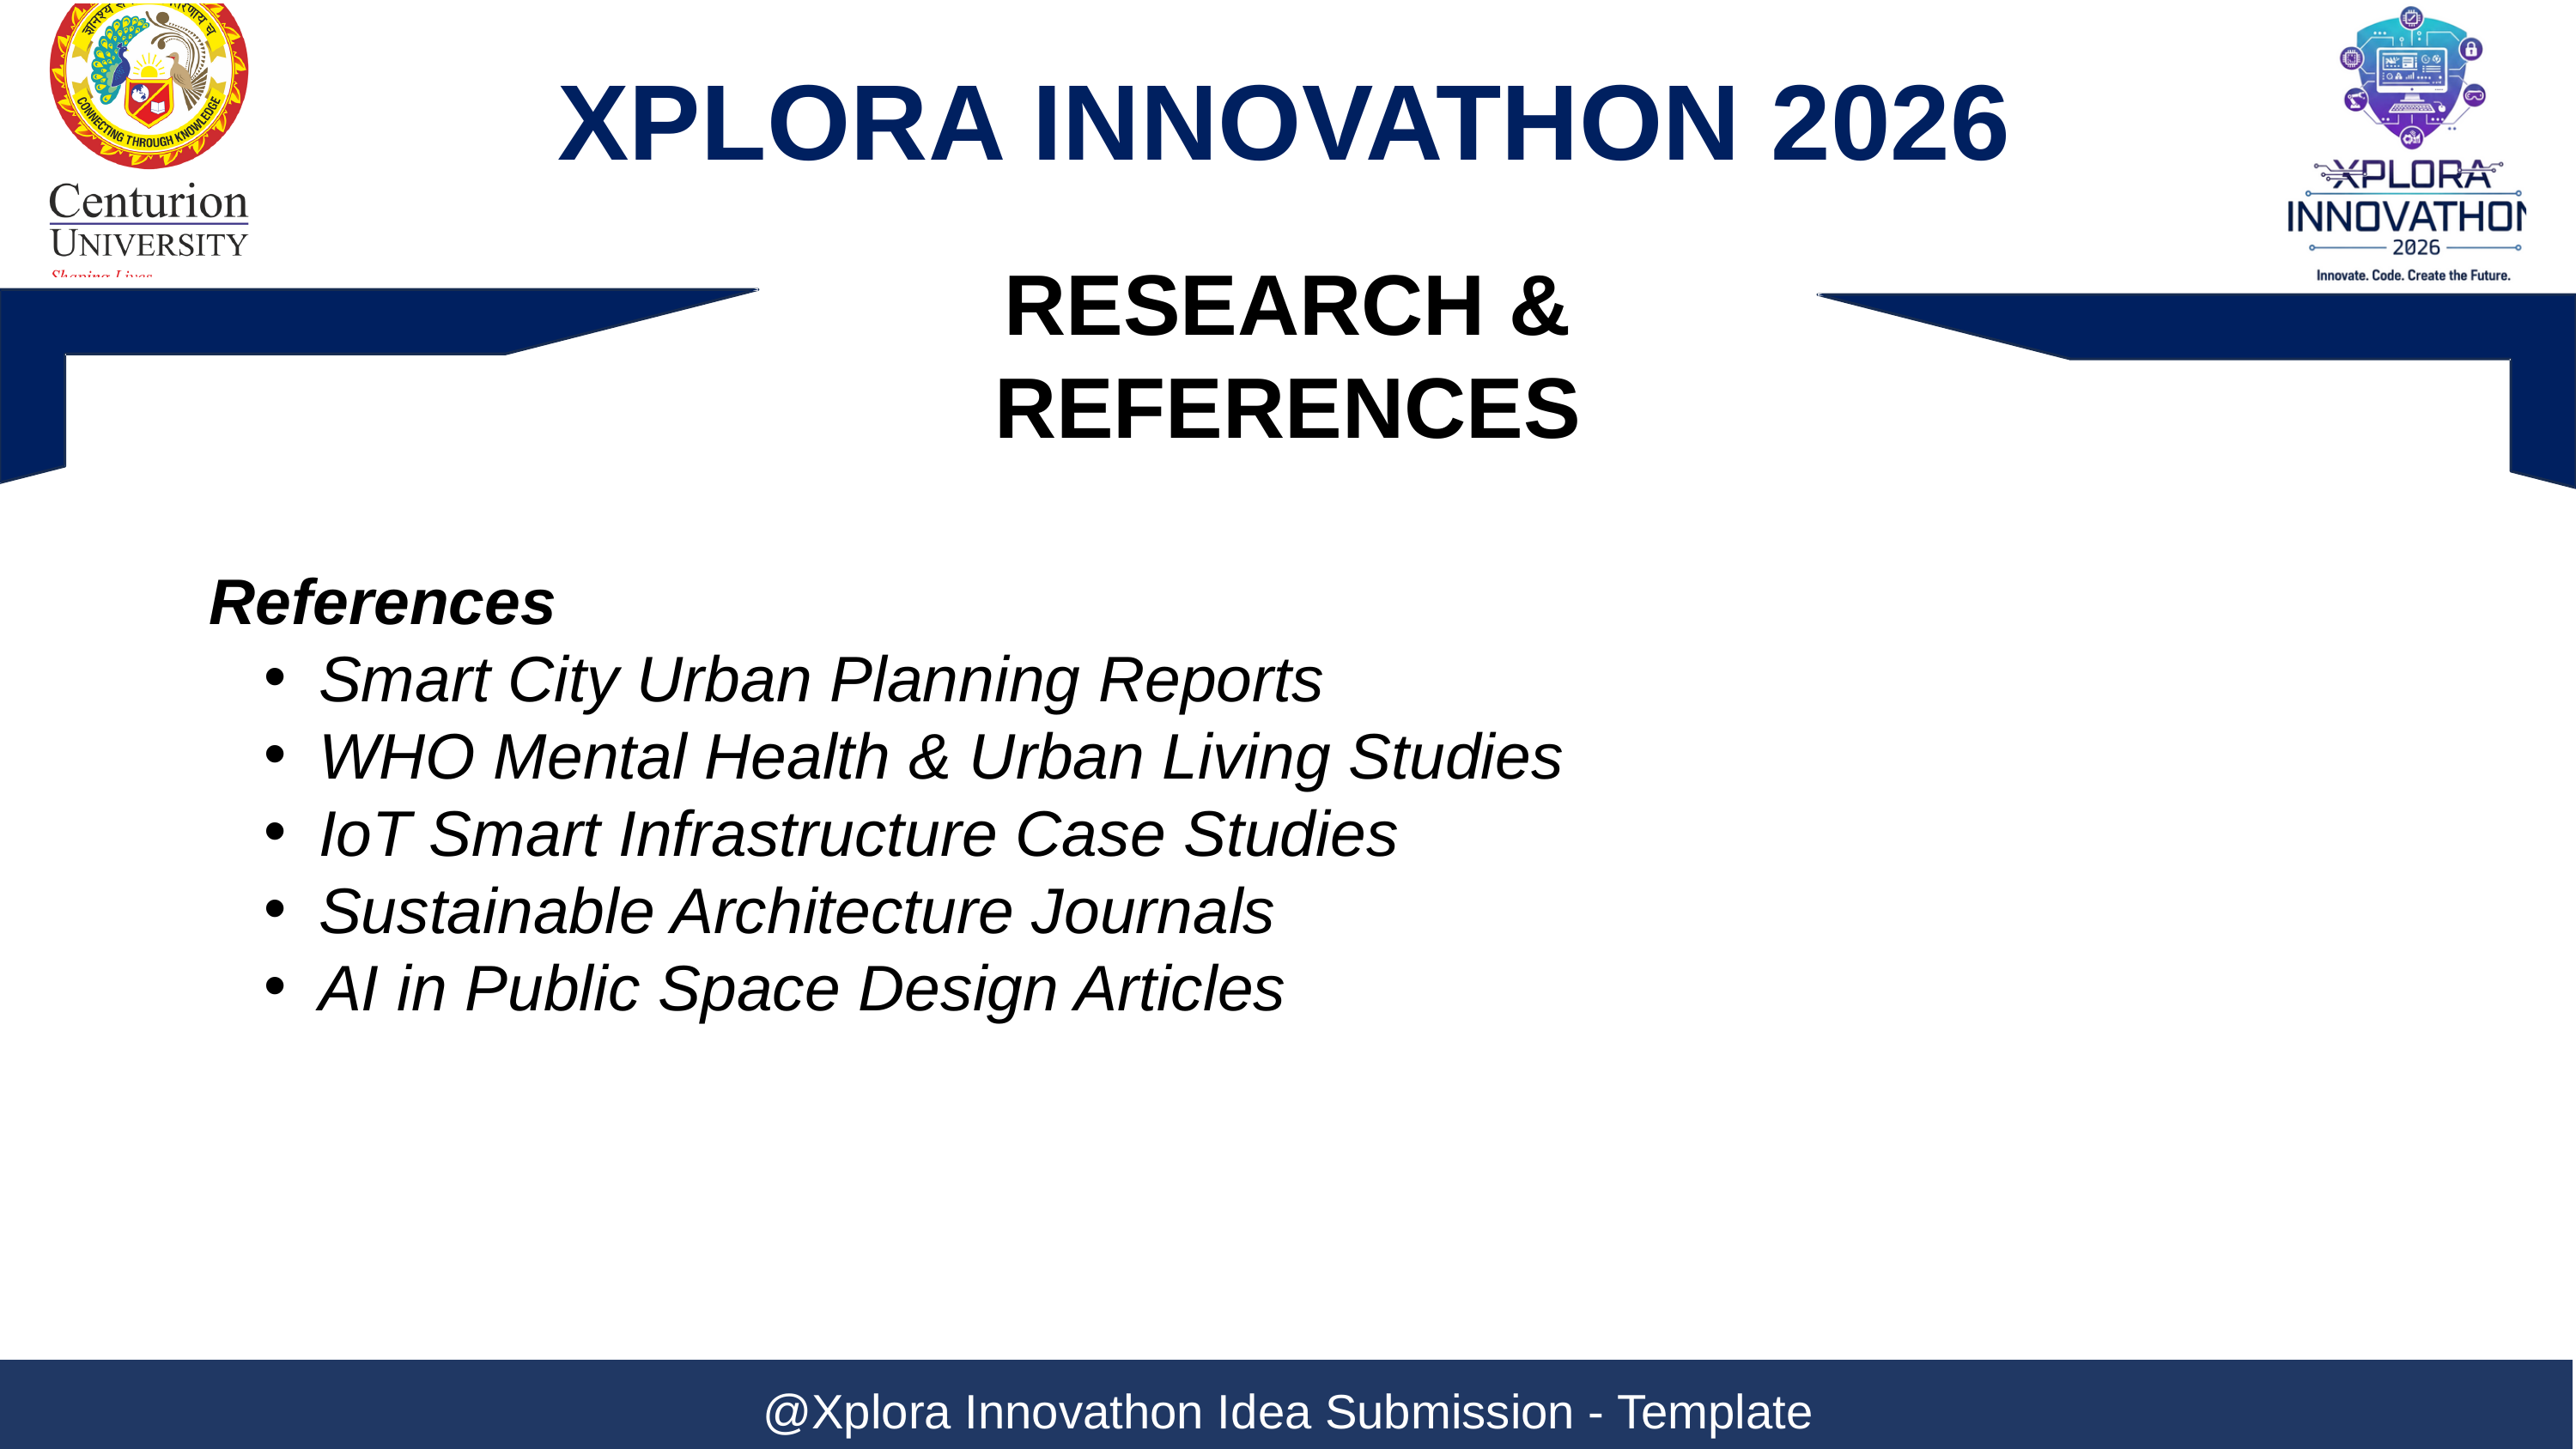

XPLORA INNOVATHON 2026
RESEARCH & REFERENCES

RESEARCH & REFERENCES
References
Smart City Urban Planning Reports
WHO Mental Health & Urban Living Studies
IoT Smart Infrastructure Case Studies
Sustainable Architecture Journals
AI in Public Space Design Articles

@Xplora Innovathon Idea Submission - Template